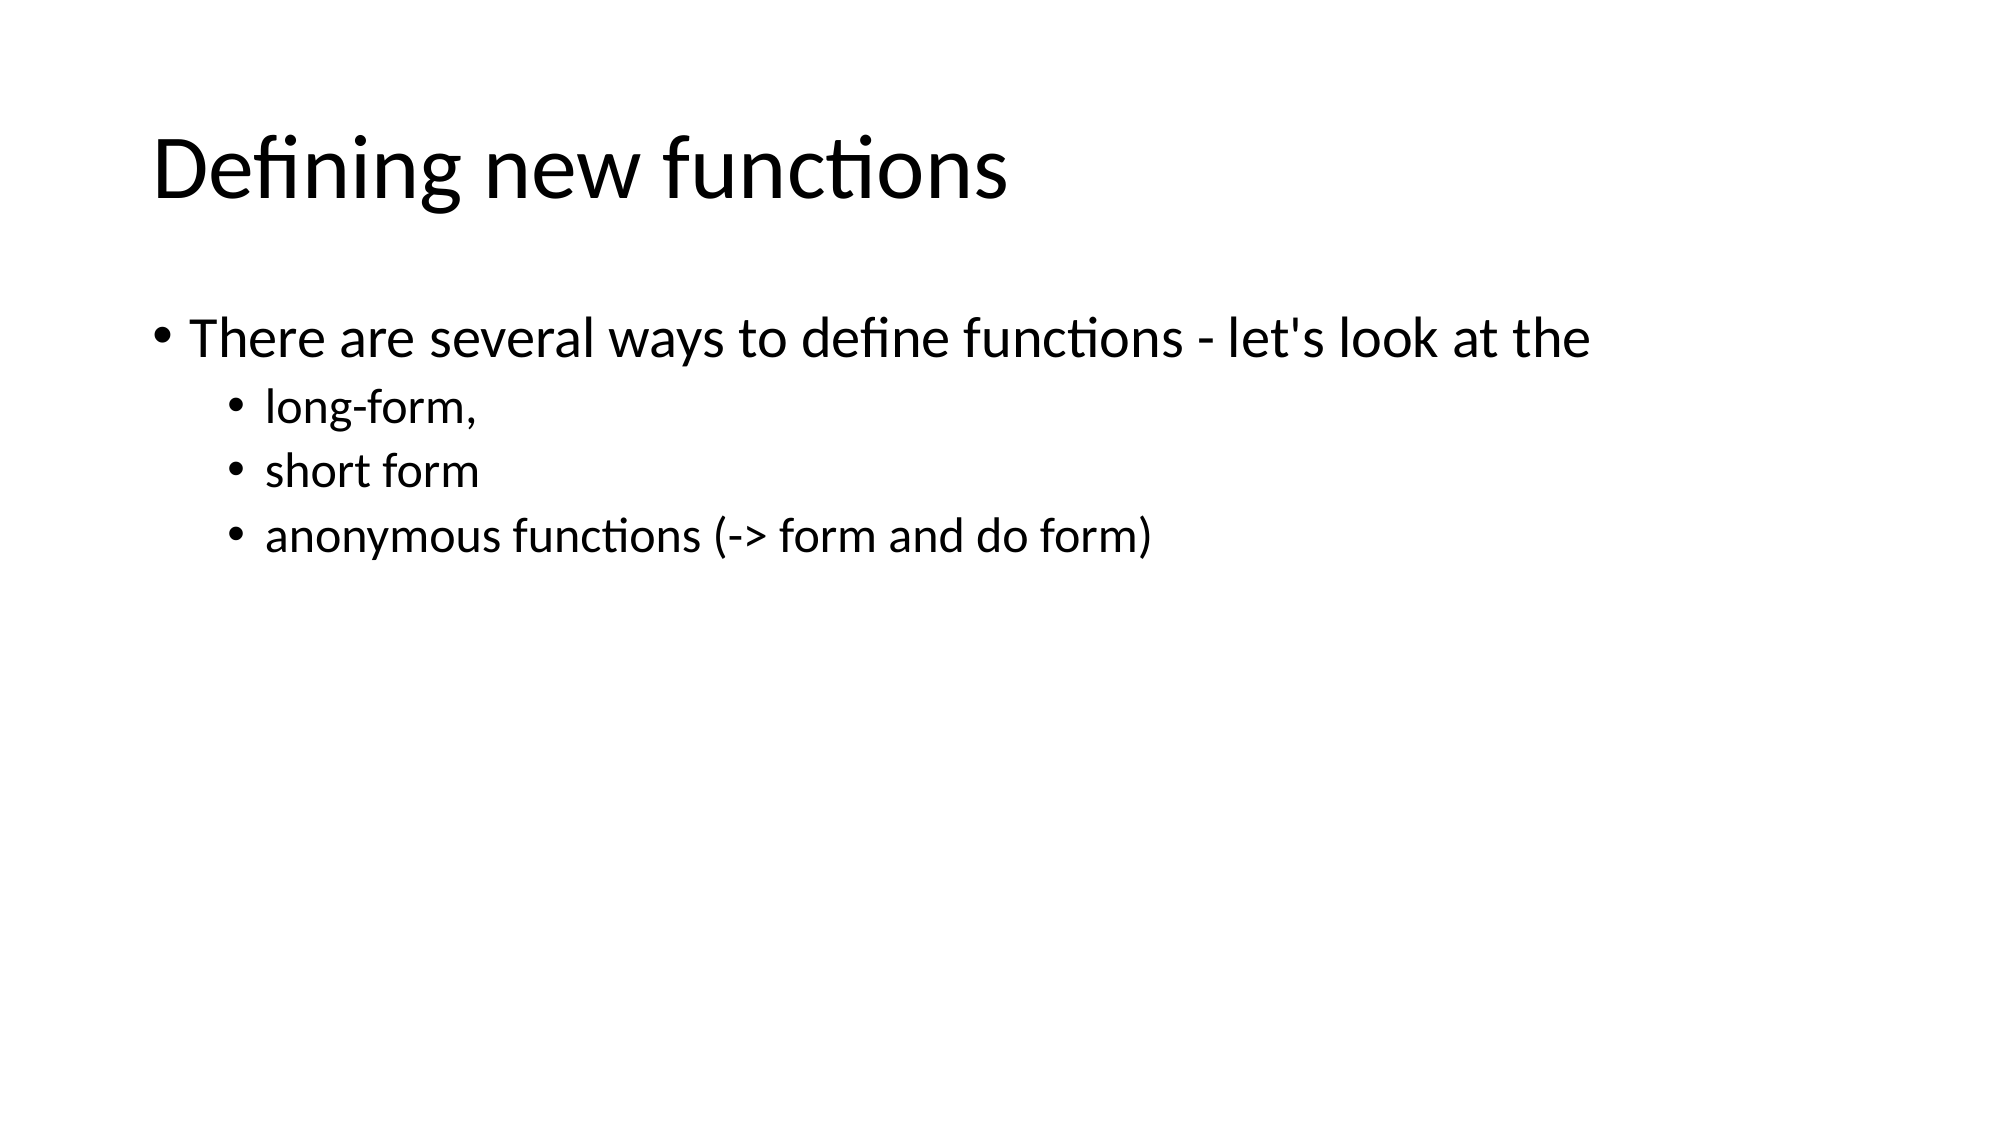

# Defining new functions
There are several ways to define functions - let's look at the
long-form,
short form
anonymous functions (-> form and do form)